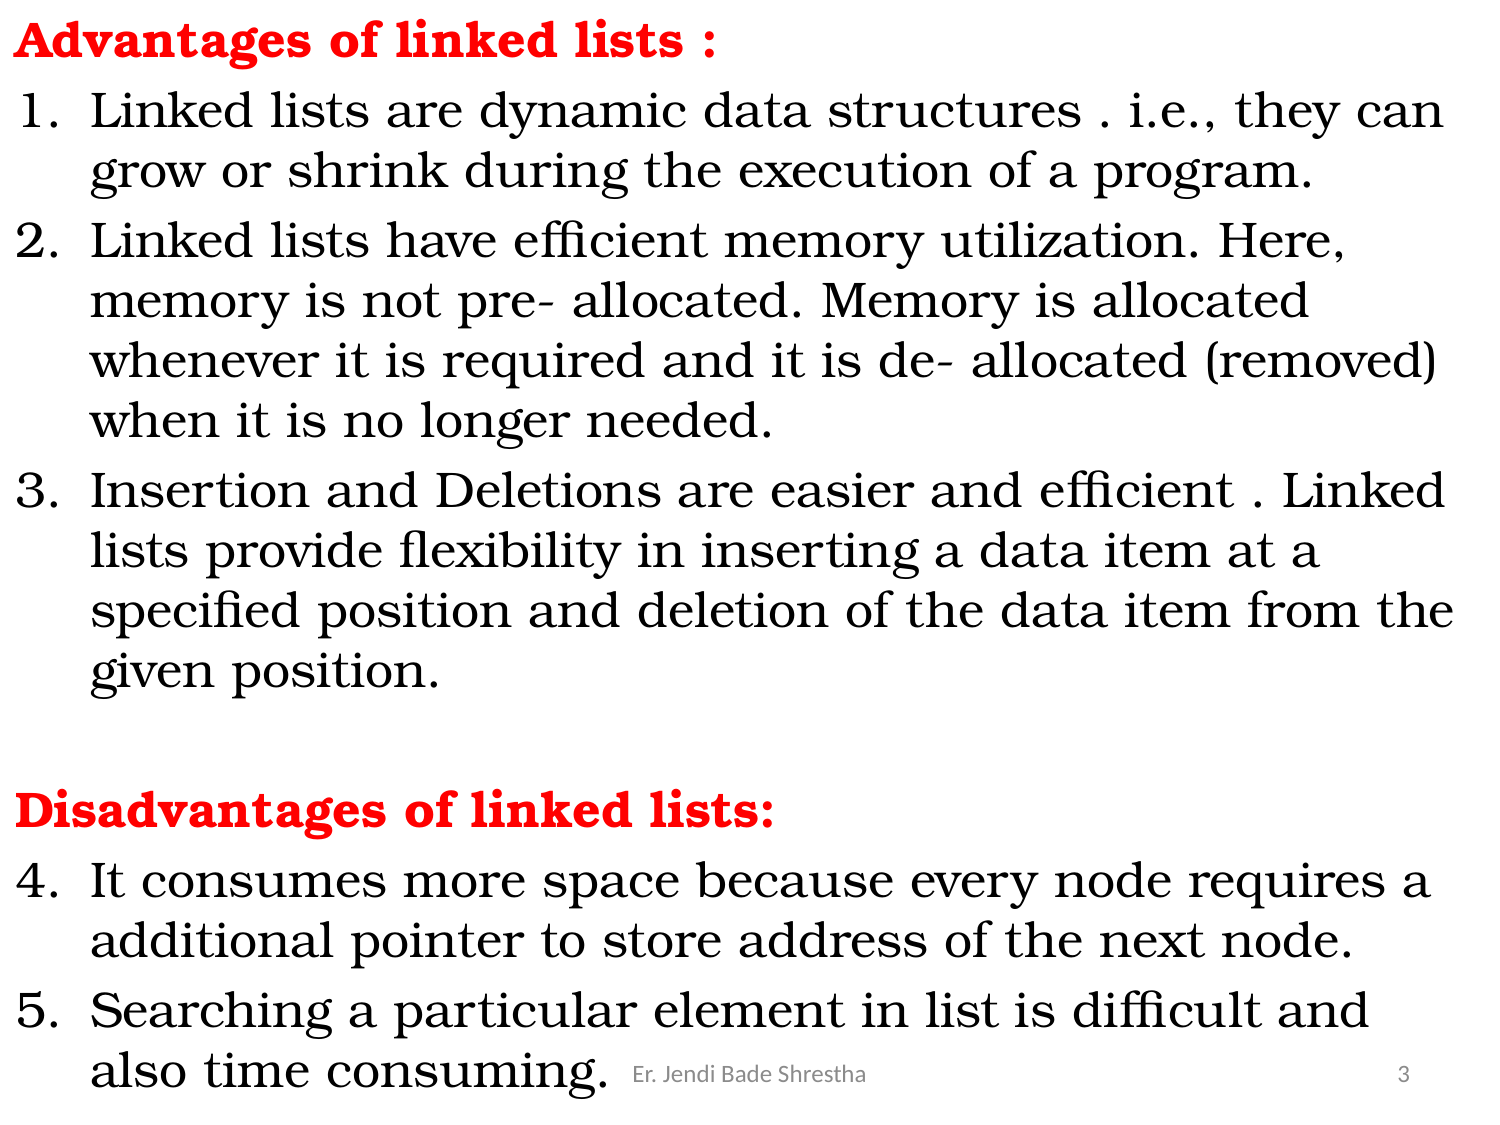

Advantages of linked lists :
Linked lists are dynamic data structures . i.e., they can grow or shrink during the execution of a program.
Linked lists have efficient memory utilization. Here, memory is not pre- allocated. Memory is allocated whenever it is required and it is de- allocated (removed) when it is no longer needed.
Insertion and Deletions are easier and efficient . Linked lists provide flexibility in inserting a data item at a specified position and deletion of the data item from the given position.

Disadvantages of linked lists:
It consumes more space because every node requires a additional pointer to store address of the next node.
Searching a particular element in list is difficult and also time consuming.
Er. Jendi Bade Shrestha
3